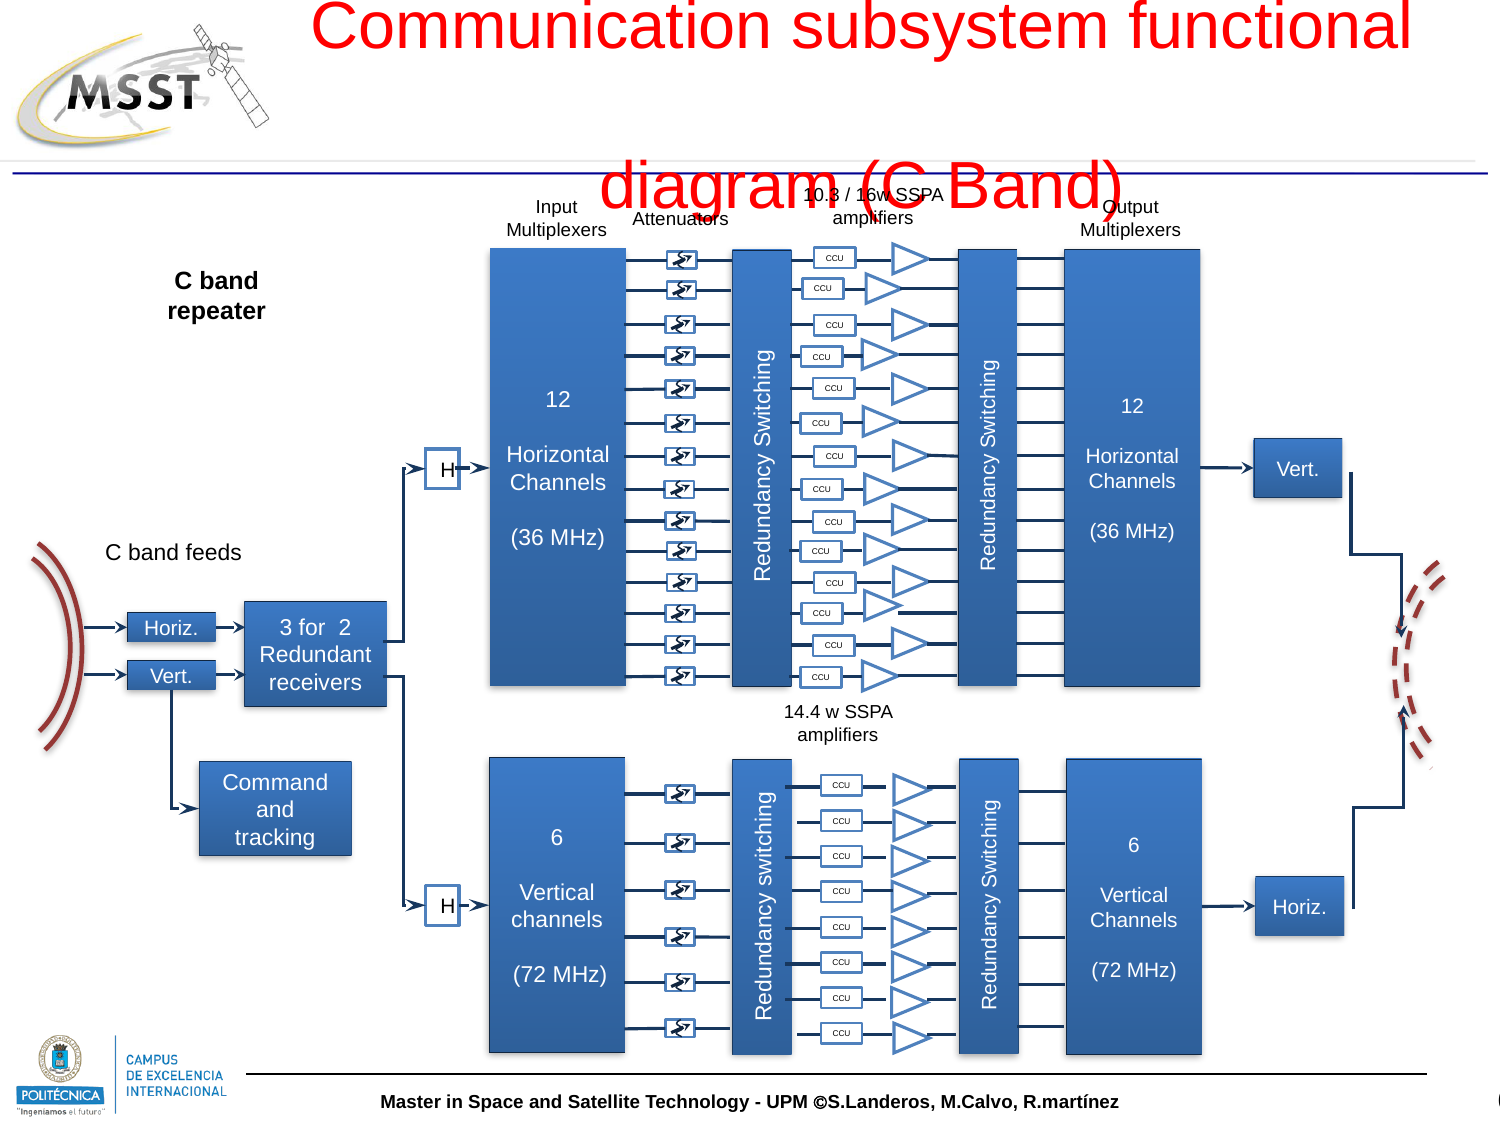

Communication subsystem functional
diagram (C Band)
10.3 / 16w SSPA amplifiers
Input Multiplexers
Output Multiplexers
Attenuators

CCU

Redundancy Switching
12

HorizontalChannels

(36 MHz)
12

Horizontal
Channels

(36 MHz)

Redundancy Switching

C band repeater

CCU

CCU

CCU

CCU

CCU

Vert.

CCU

H

CCU

CCU

C band feeds

CCU

CCU

3 for  2
Redundant receivers
CCU

Horiz.

CCU

Vert.

CCU

14.4 w SSPA amplifiers
6

Vertical channels

 (72 MHz)

Redundancy Switching
6

Vertical
Channels

(72 MHz)
Redundancy switching
Command and tracking
CCU

CCU

CCU

Horiz.

CCU

H
CCU

CCU

CCU

CCU